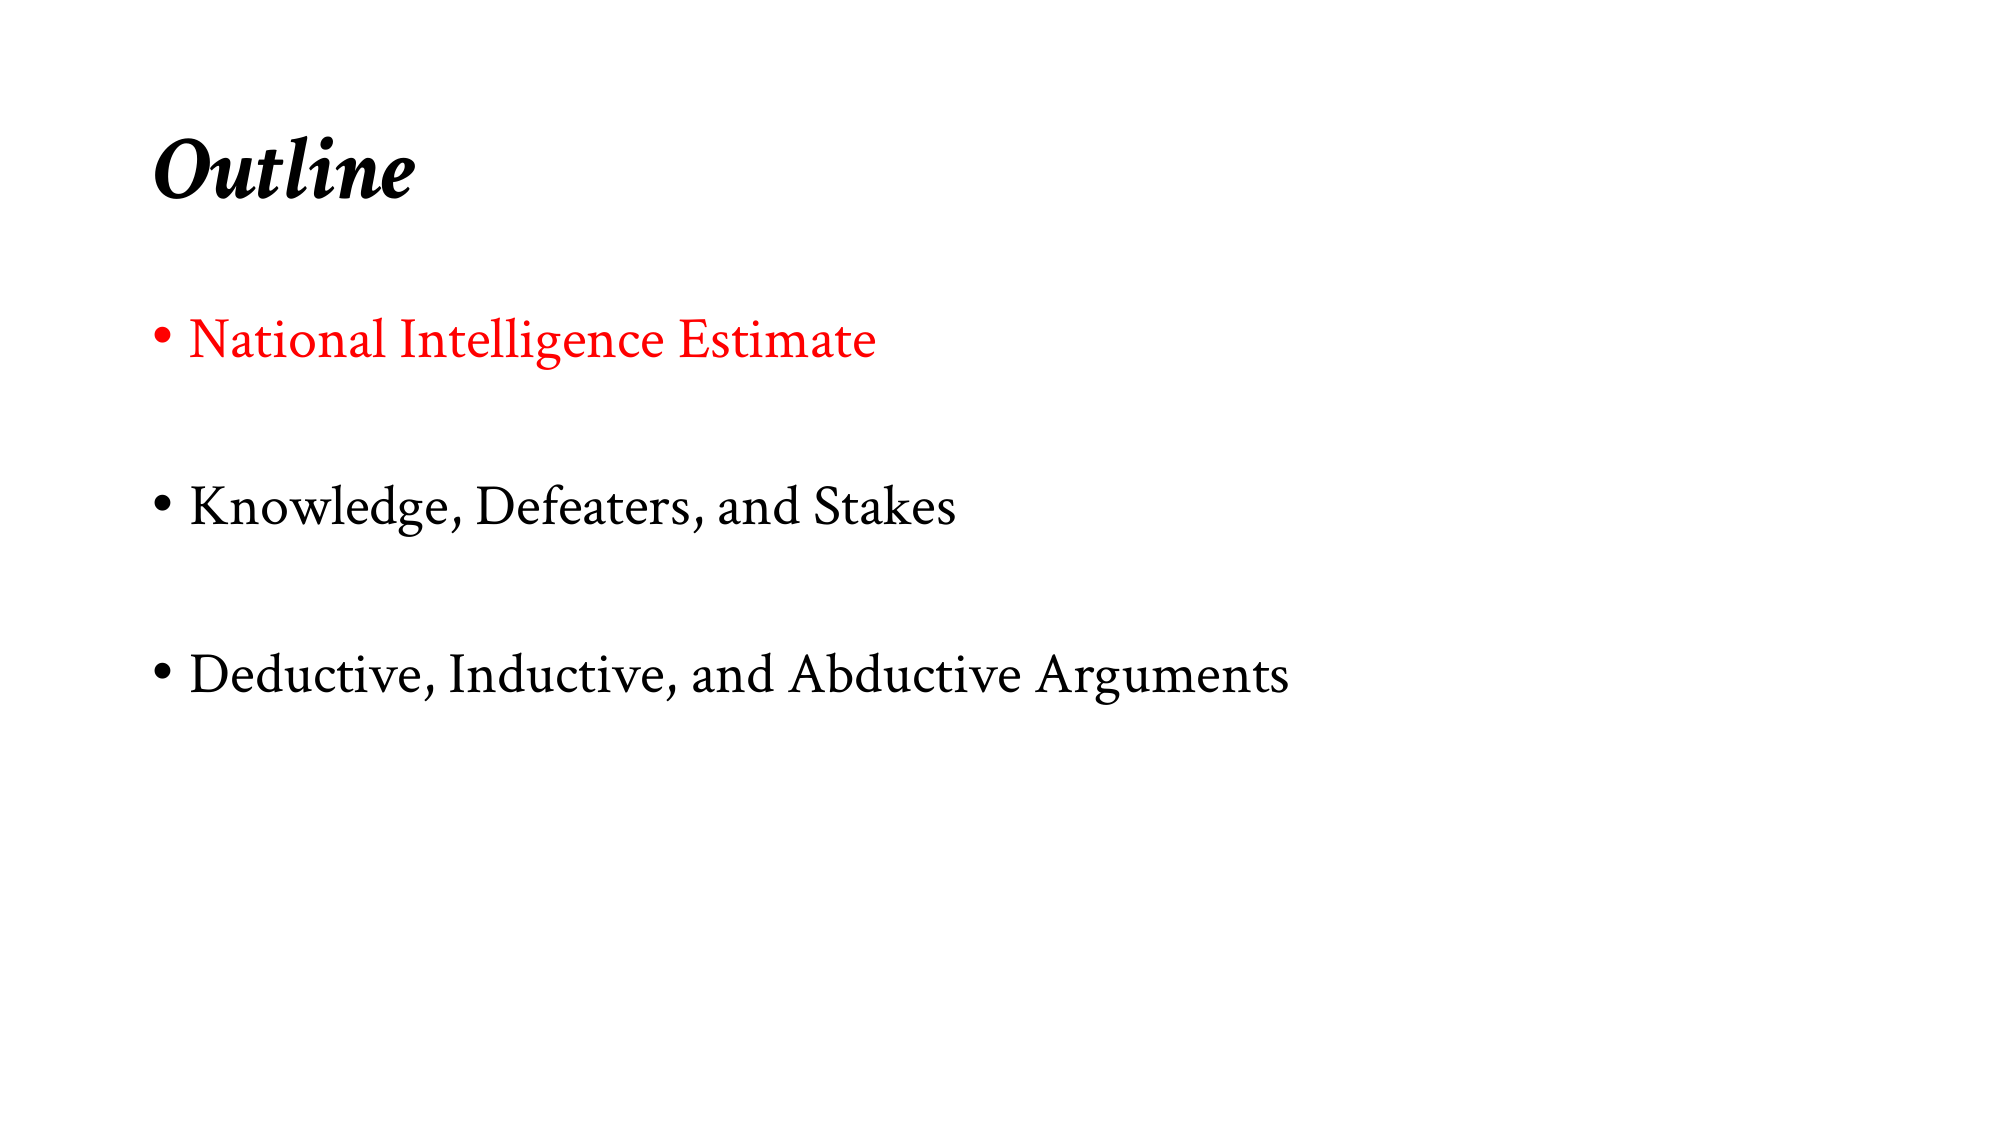

# Outline
National Intelligence Estimate

Knowledge, Defeaters, and Stakes

Deductive, Inductive, and Abductive Arguments